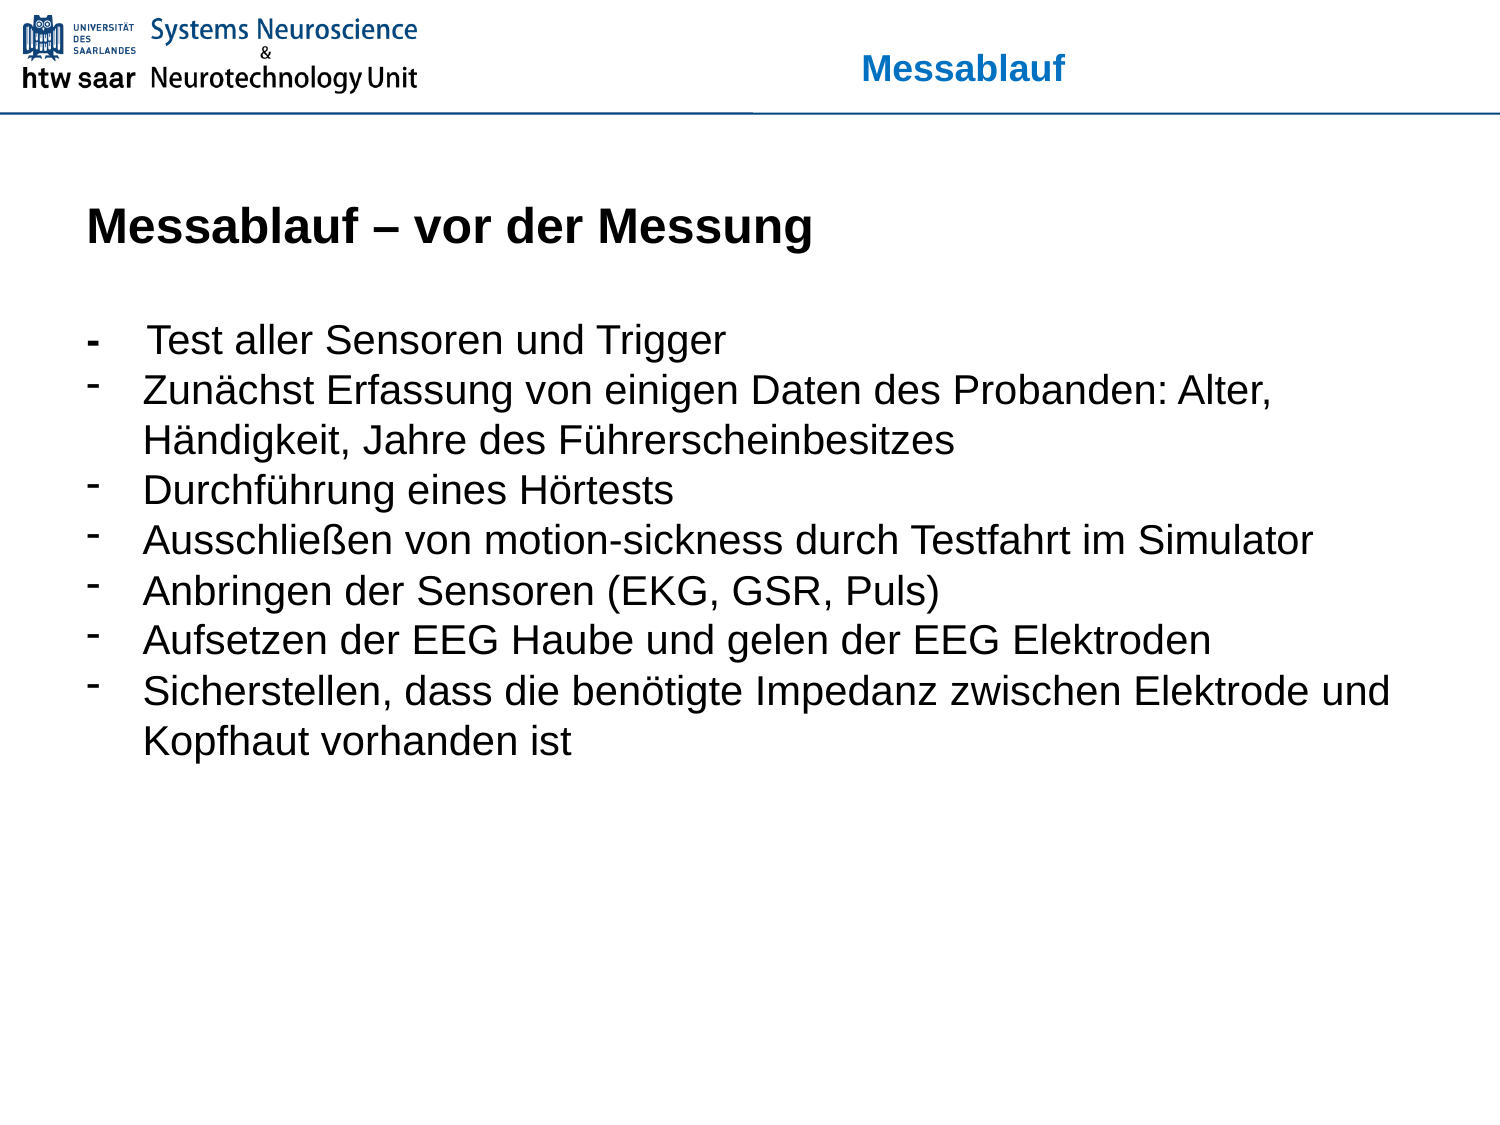

# Messablauf
Messablauf – vor der Messung

-    Test aller Sensoren und Trigger
Zunächst Erfassung von einigen Daten des Probanden: Alter, Händigkeit, Jahre des Führerscheinbesitzes
Durchführung eines Hörtests
Ausschließen von motion-sickness durch Testfahrt im Simulator
Anbringen der Sensoren (EKG, GSR, Puls)
Aufsetzen der EEG Haube und gelen der EEG Elektroden
Sicherstellen, dass die benötigte Impedanz zwischen Elektrode und Kopfhaut vorhanden ist